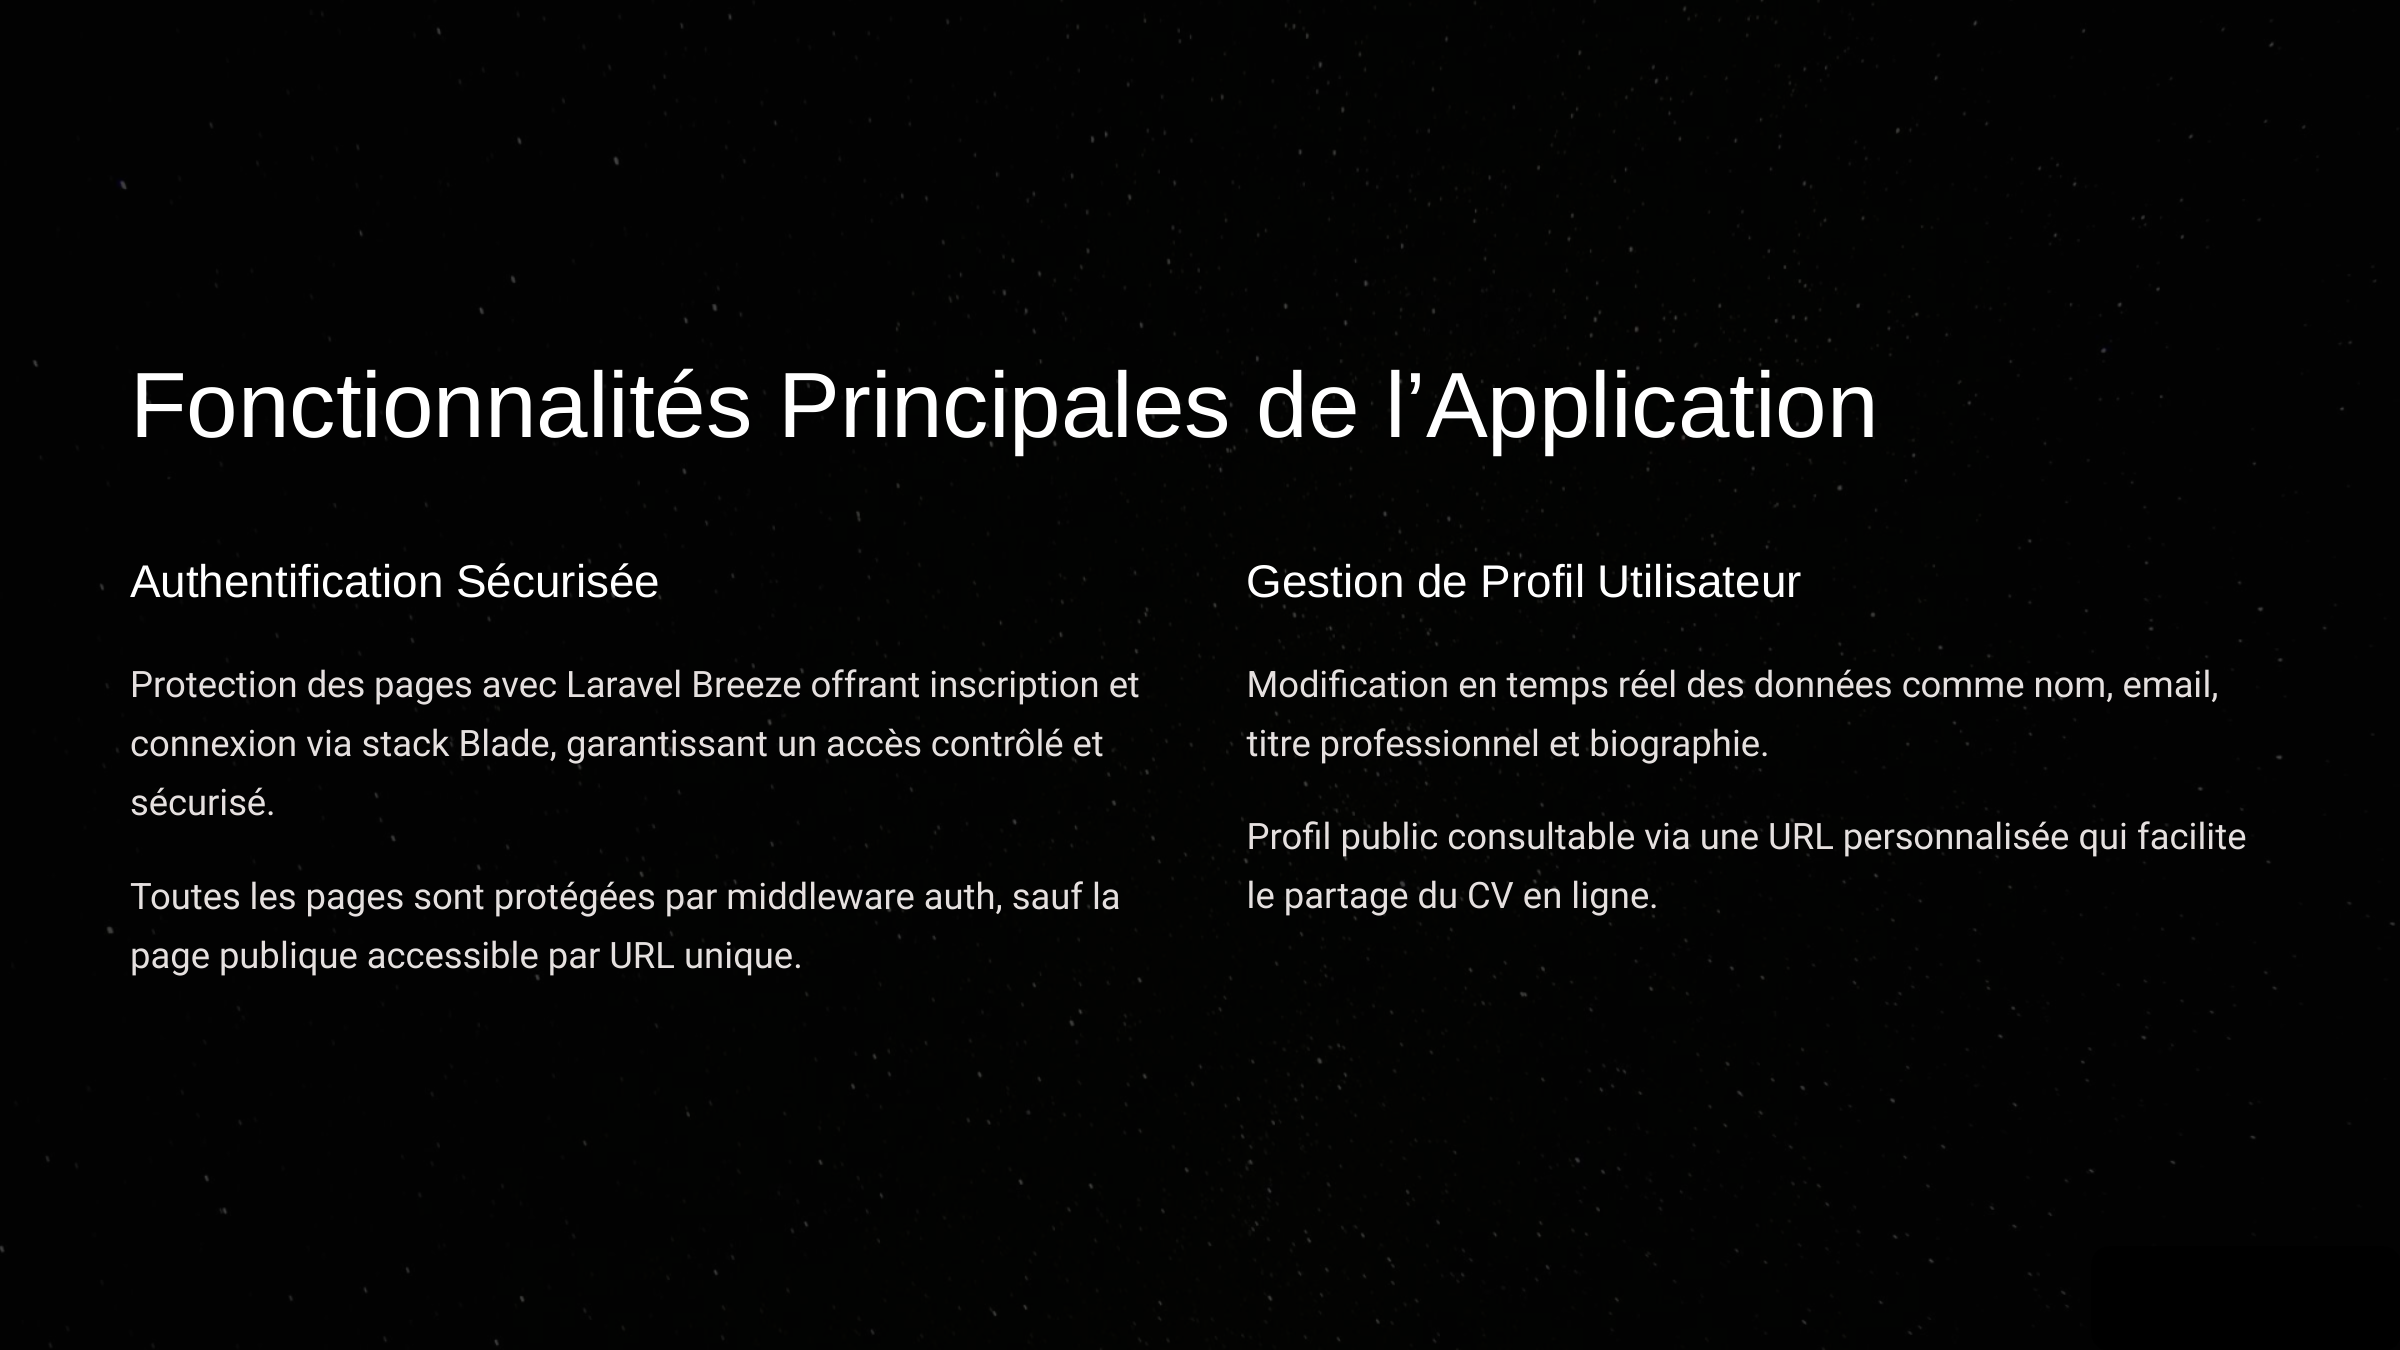

Fonctionnalités Principales de l’Application
Authentification Sécurisée
Gestion de Profil Utilisateur
Protection des pages avec Laravel Breeze offrant inscription et connexion via stack Blade, garantissant un accès contrôlé et sécurisé.
Modification en temps réel des données comme nom, email, titre professionnel et biographie.
Profil public consultable via une URL personnalisée qui facilite le partage du CV en ligne.
Toutes les pages sont protégées par middleware auth, sauf la page publique accessible par URL unique.